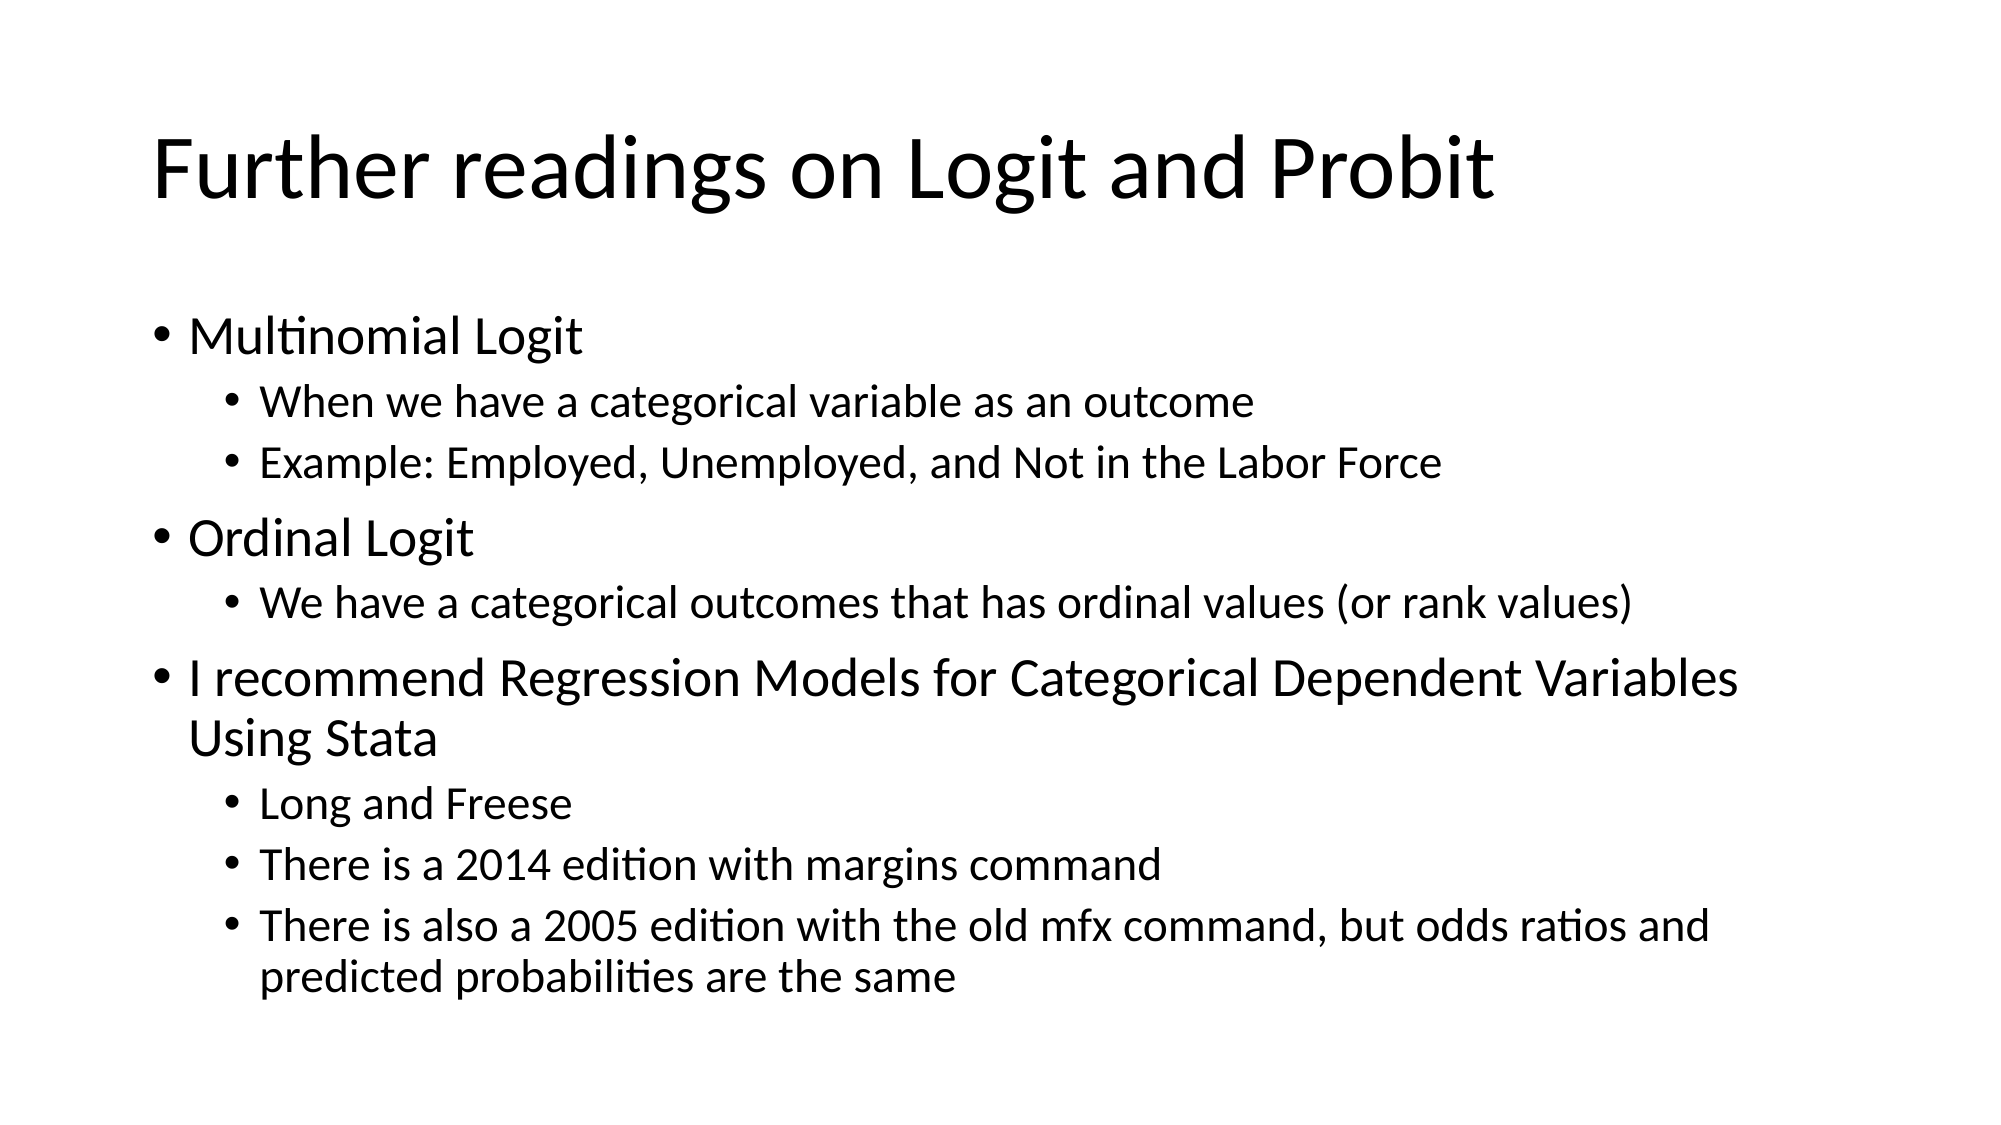

# Further readings on Logit and Probit
Multinomial Logit
When we have a categorical variable as an outcome
Example: Employed, Unemployed, and Not in the Labor Force
Ordinal Logit
We have a categorical outcomes that has ordinal values (or rank values)
I recommend Regression Models for Categorical Dependent Variables Using Stata
Long and Freese
There is a 2014 edition with margins command
There is also a 2005 edition with the old mfx command, but odds ratios and predicted probabilities are the same